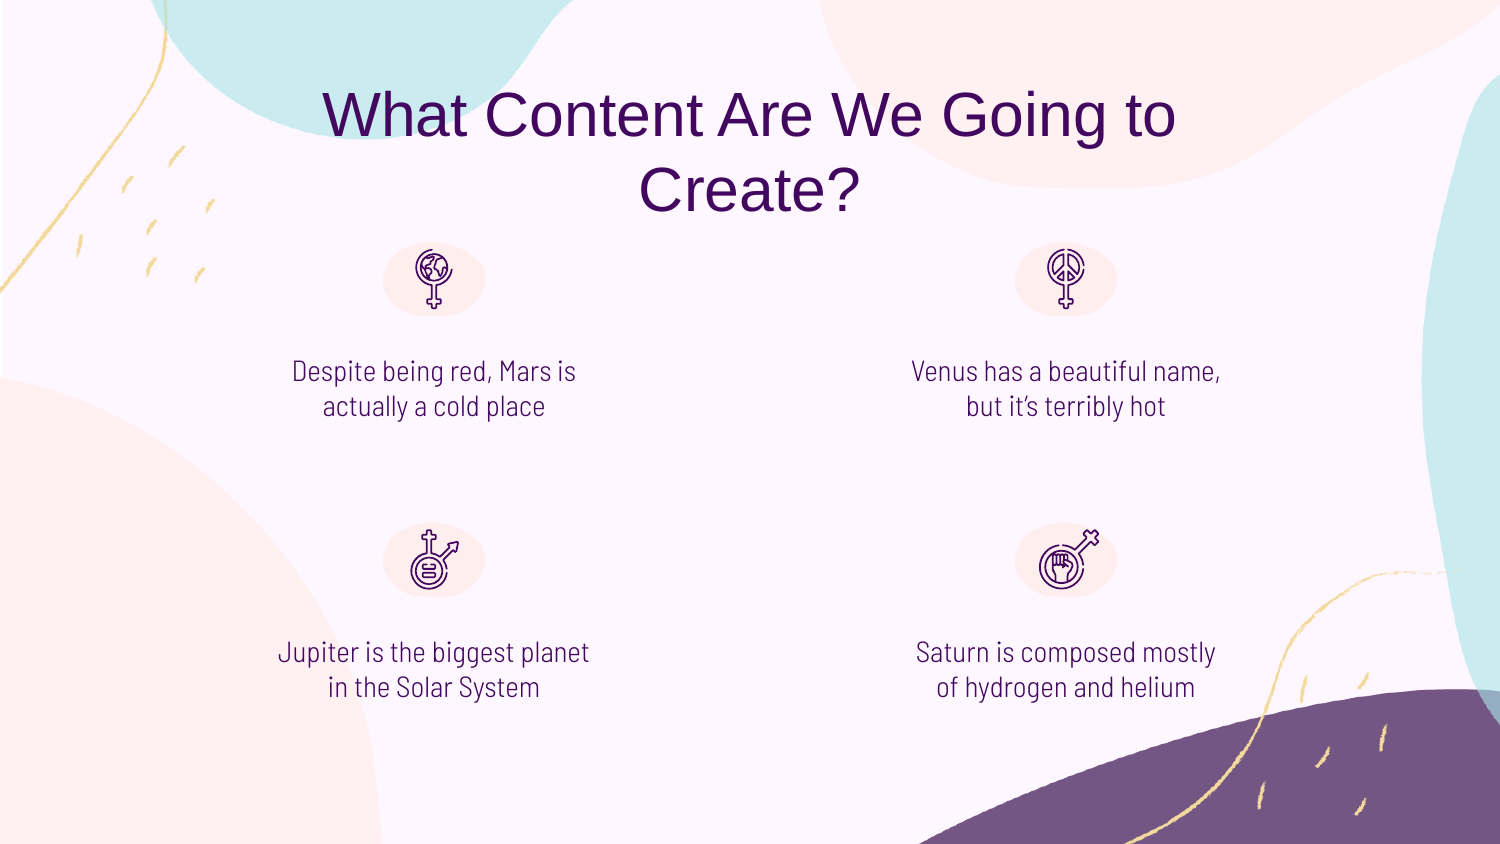

# What Content Are We Going to Create?

Despite being red, Mars is actually a cold place
Venus has a beautiful name, but it’s terribly hot

Jupiter is the biggest planet in the Solar System
Saturn is composed mostly of hydrogen and helium